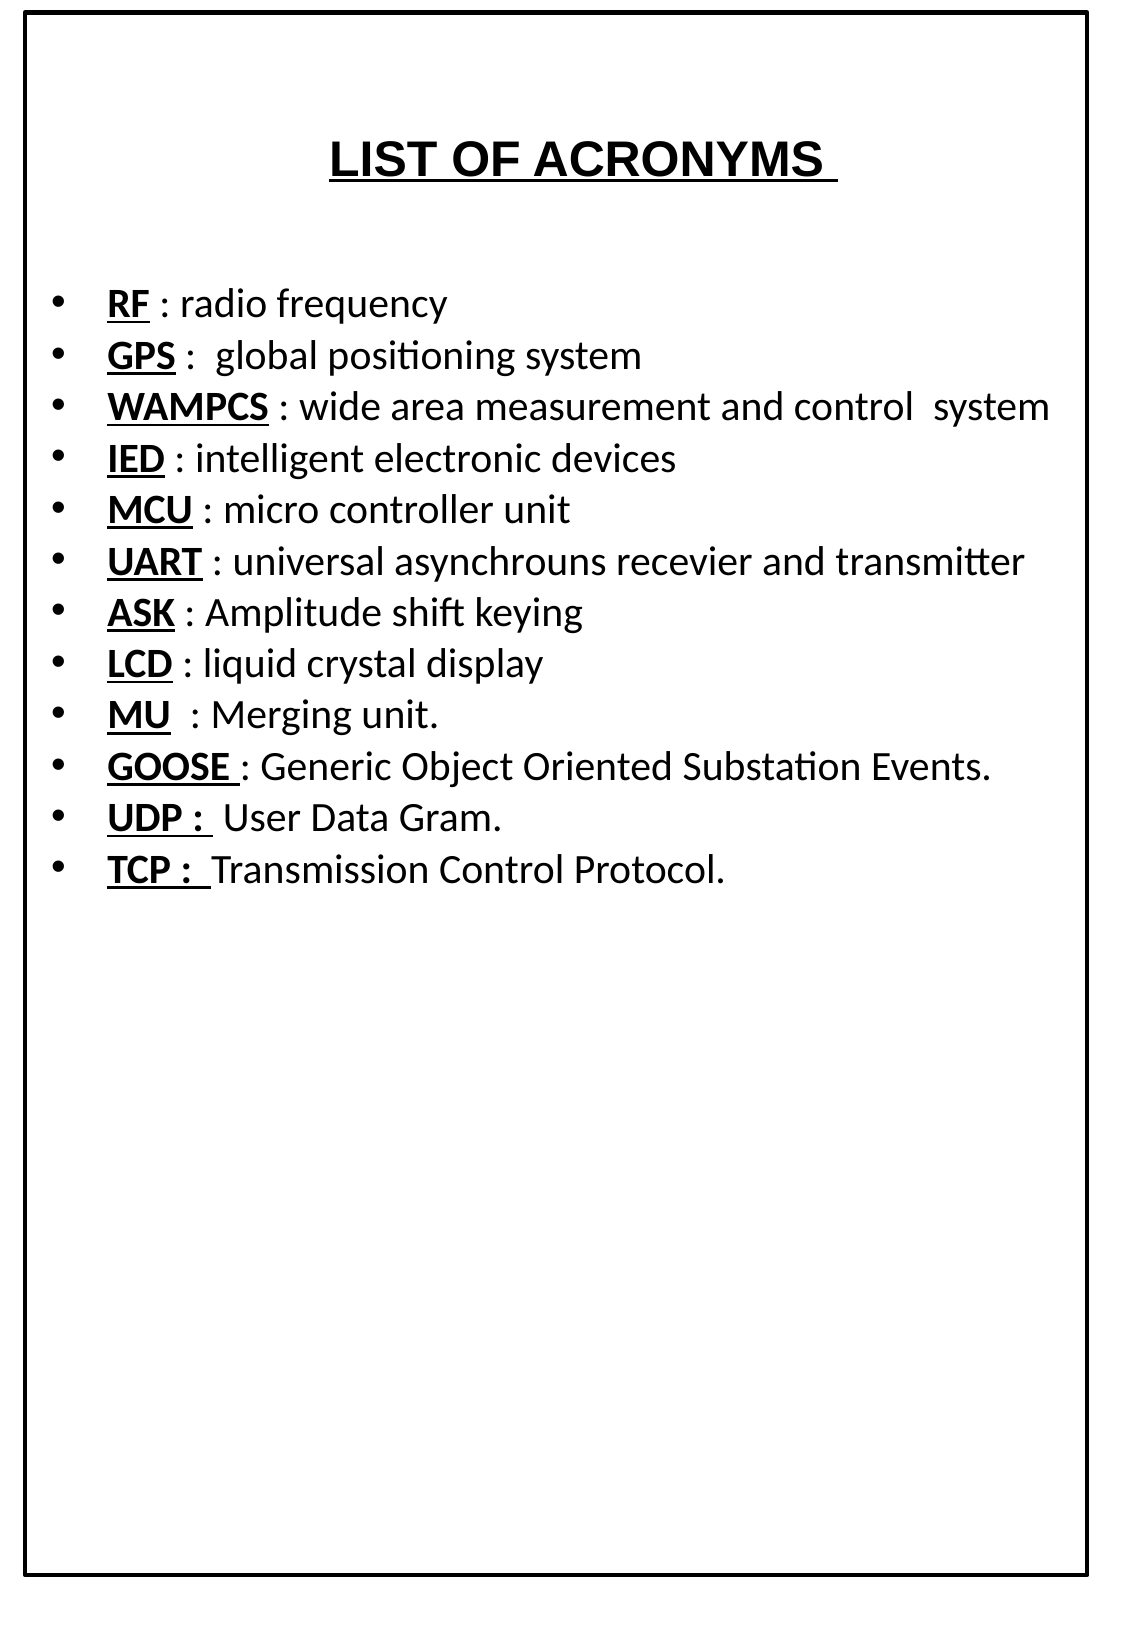

# LIST OF ACRONYMS
RF : radio frequency
GPS :  global positioning system
WAMPCS : wide area measurement and control  system
IED : intelligent electronic devices
MCU : micro controller unit
UART : universal asynchrouns recevier and transmitter
ASK : Amplitude shift keying
LCD : liquid crystal display
MU  : Merging unit.
GOOSE : Generic Object Oriented Substation Events.
UDP :  User Data Gram.
TCP :  Transmission Control Protocol.